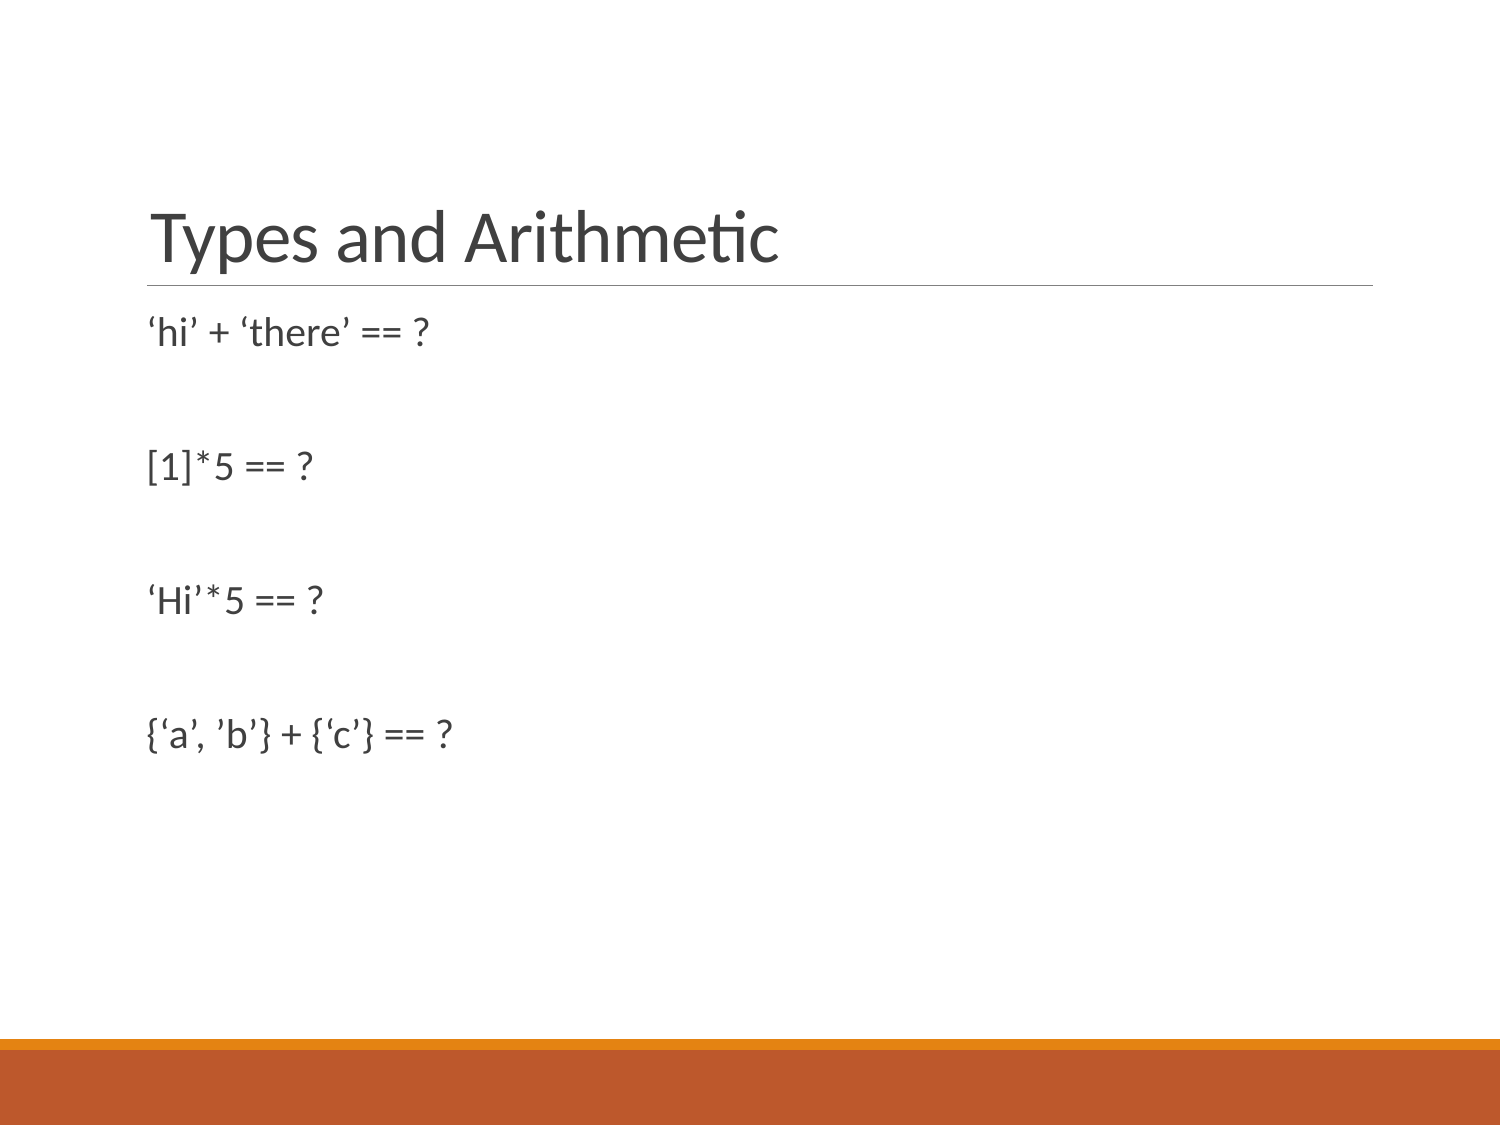

# Types and Arithmetic
‘hi’ + ‘there’ == ?

[1]*5 == ?

‘Hi’*5 == ?

{‘a’, ’b’} + {‘c’} == ?